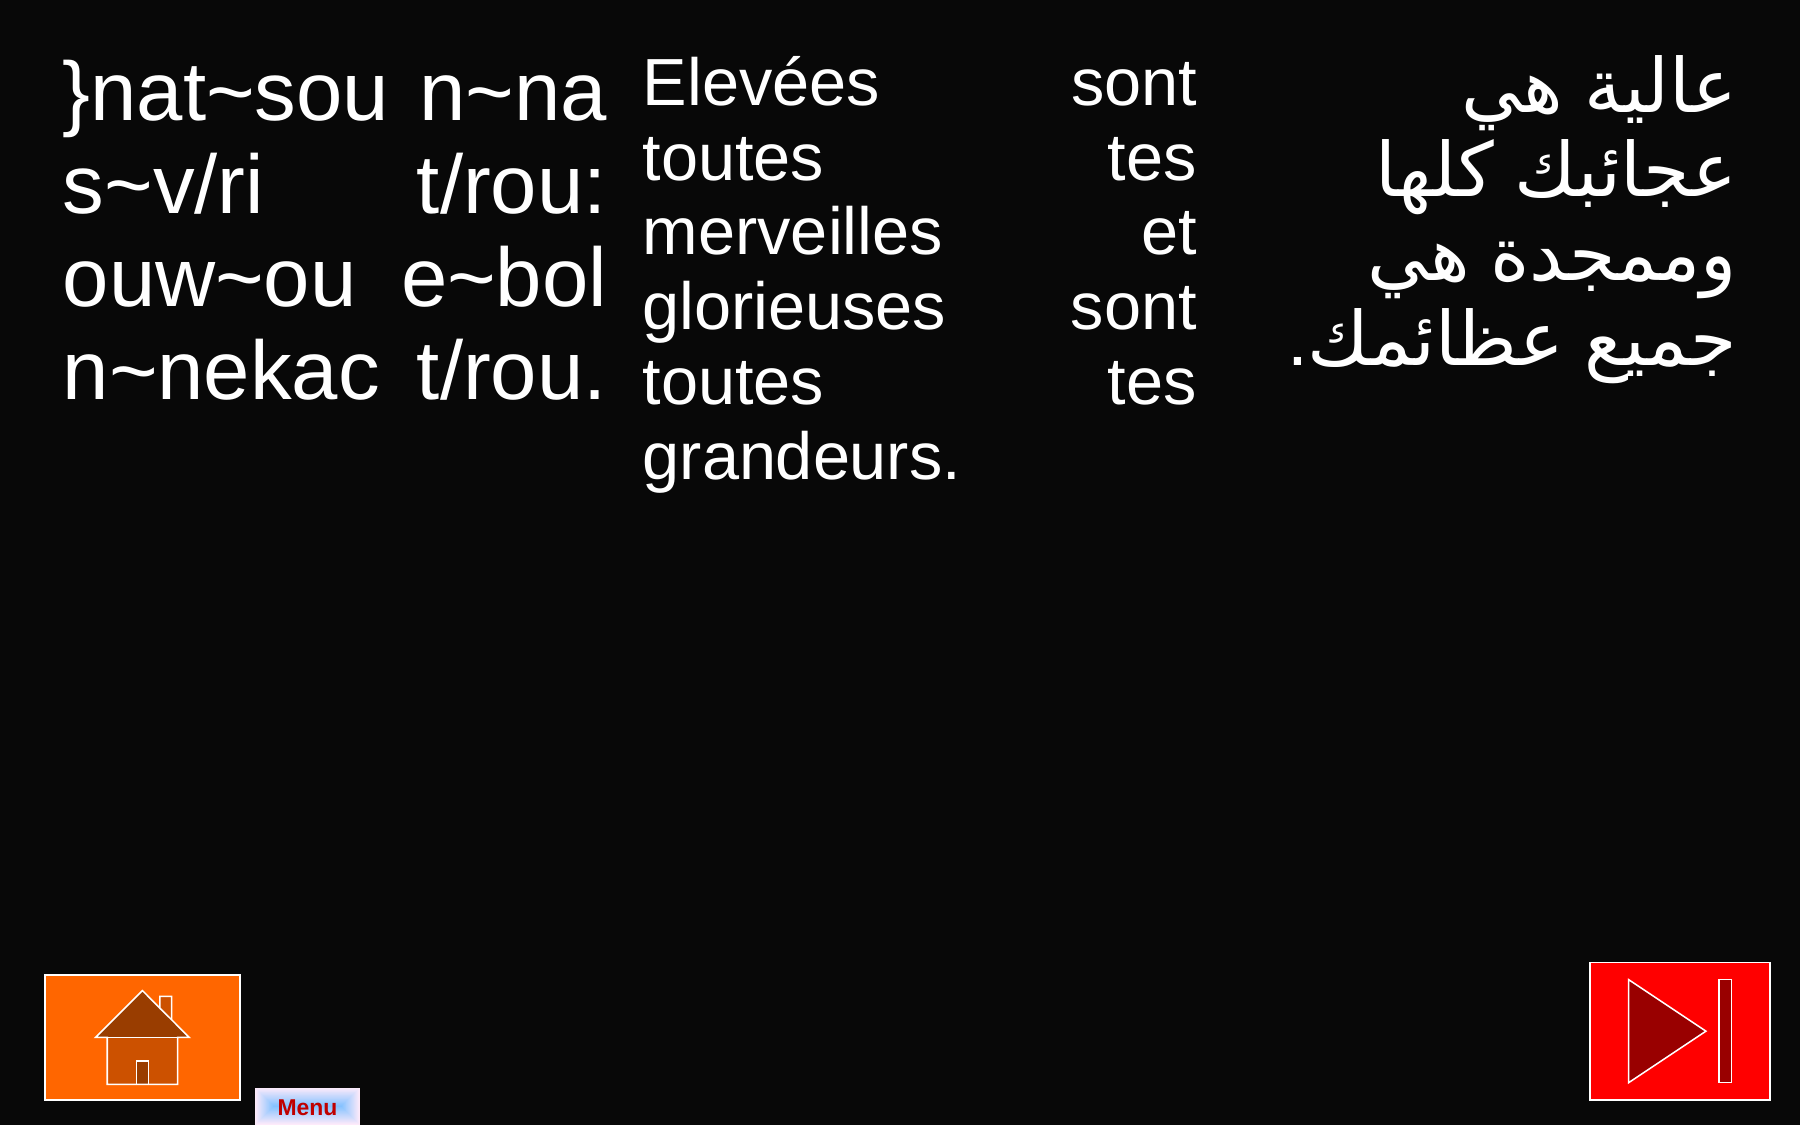

| }nat~sou n~na s~v/ri t/rou: ouw~ou e~bol n~nekac t/rou. | Elevées sont toutes tes merveilles et glorieuses sont toutes tes grandeurs. | عالية هي عجائبك كلها وممجدة هي جميع عظائمك. |
| --- | --- | --- |

Menu